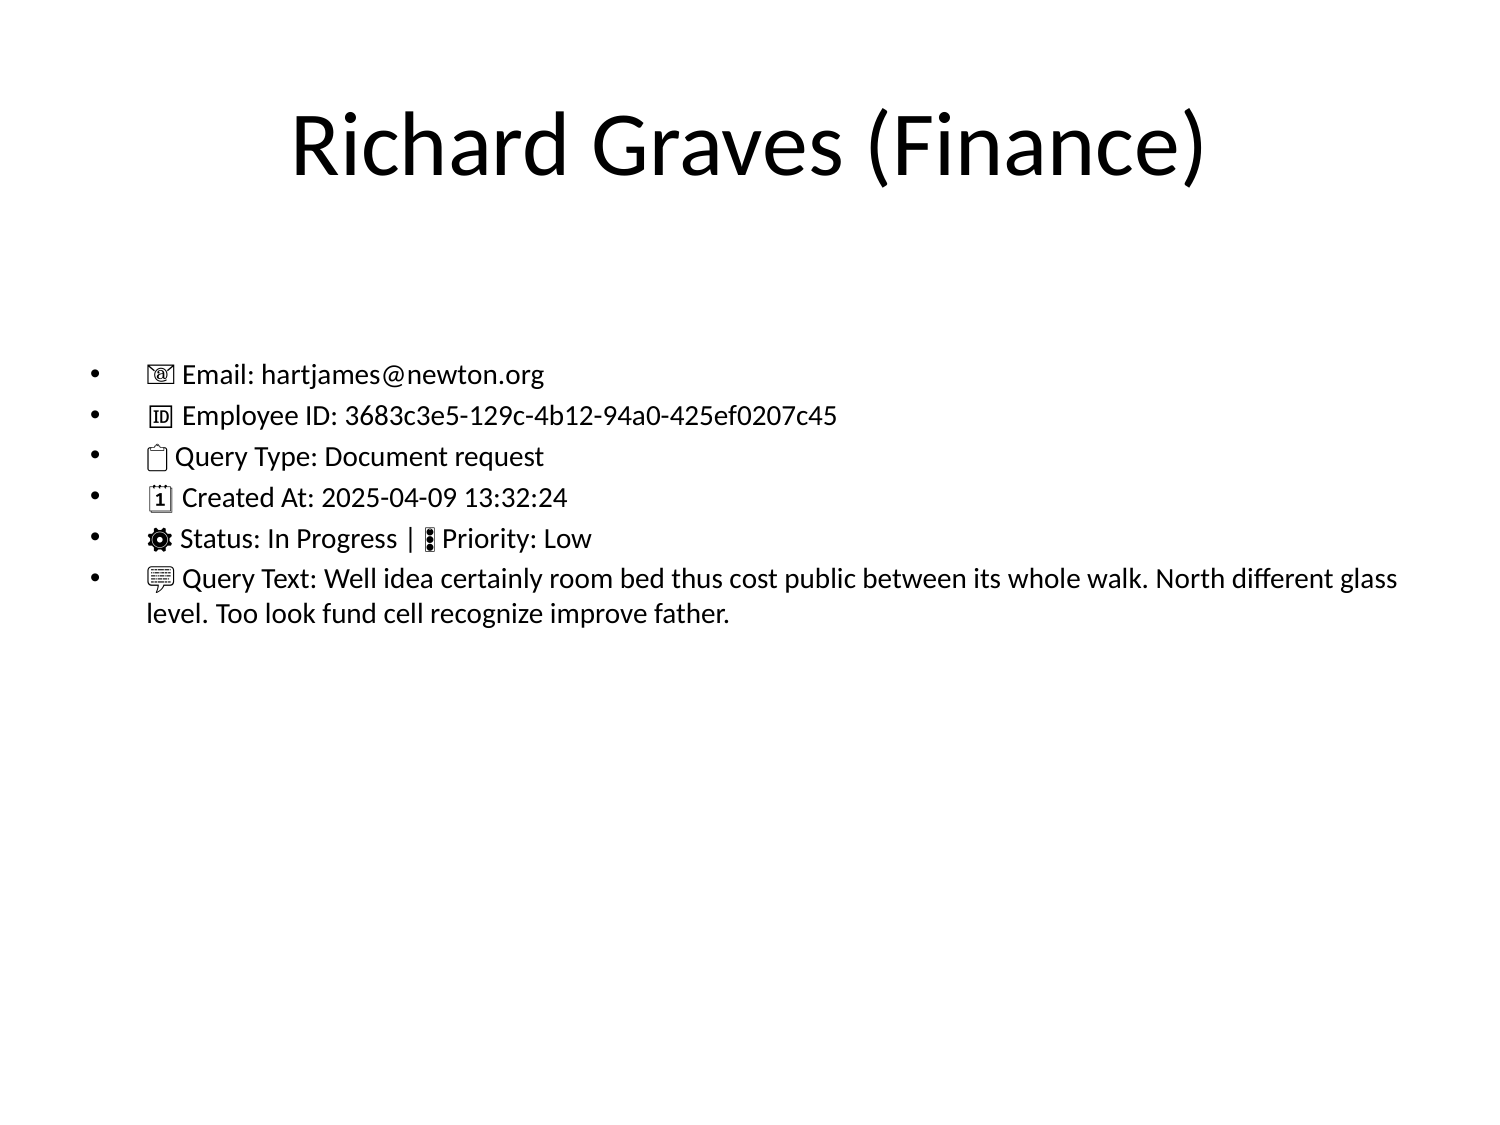

# Richard Graves (Finance)

📧 Email: hartjames@newton.org
🆔 Employee ID: 3683c3e5-129c-4b12-94a0-425ef0207c45
📋 Query Type: Document request
🗓 Created At: 2025-04-09 13:32:24
⚙ Status: In Progress | 🚦 Priority: Low
💬 Query Text: Well idea certainly room bed thus cost public between its whole walk. North different glass level. Too look fund cell recognize improve father.